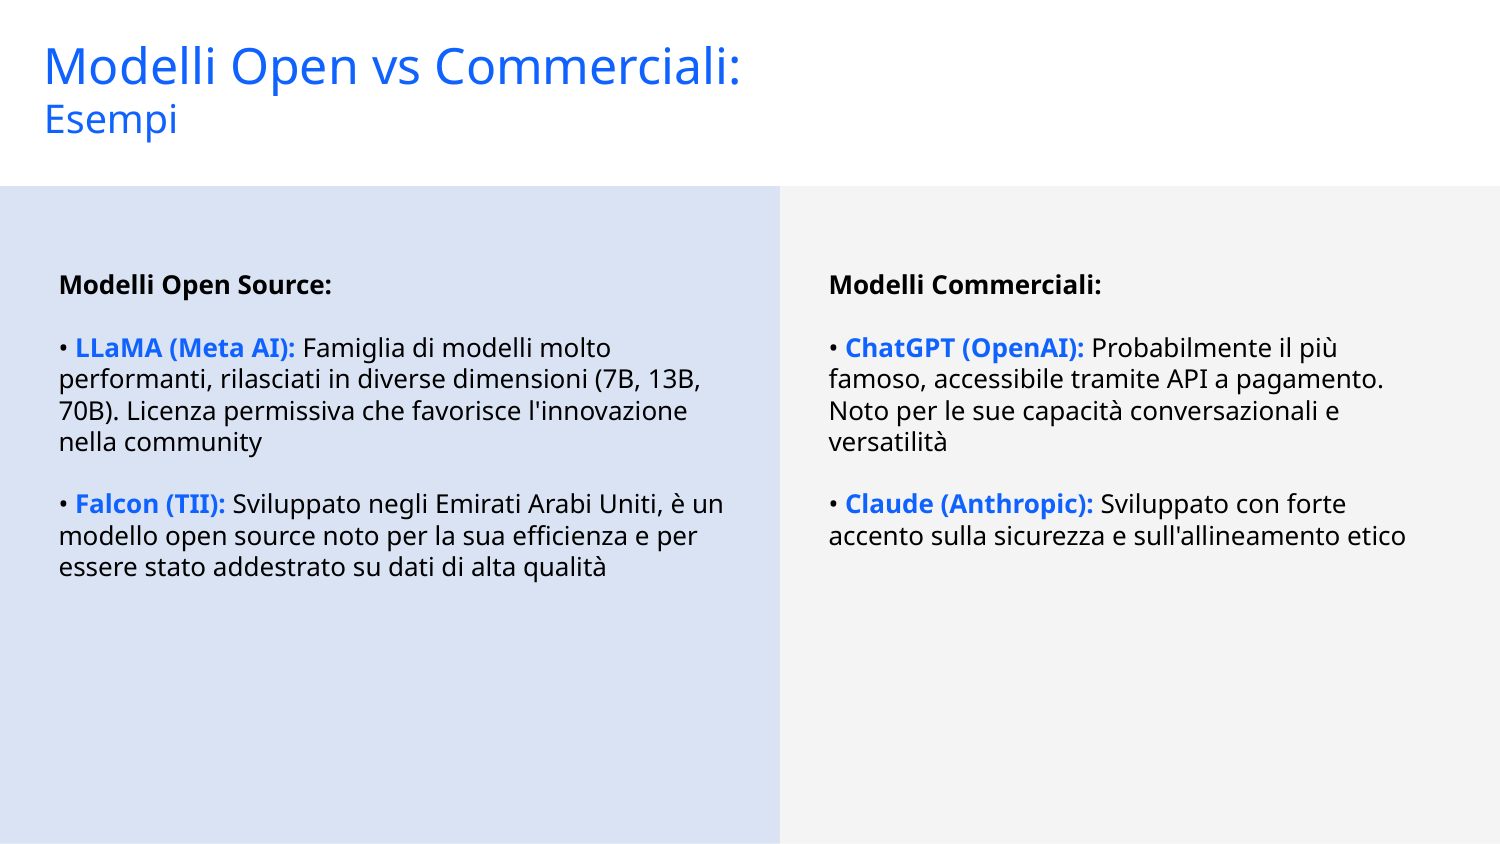

Modelli Open vs Commerciali:
Esempi

Modelli Open Source:
• LLaMA (Meta AI): Famiglia di modelli molto performanti, rilasciati in diverse dimensioni (7B, 13B, 70B). Licenza permissiva che favorisce l'innovazione nella community

• Falcon (TII): Sviluppato negli Emirati Arabi Uniti, è un modello open source noto per la sua efficienza e per essere stato addestrato su dati di alta qualità
Modelli Commerciali:
• ChatGPT (OpenAI): Probabilmente il più famoso, accessibile tramite API a pagamento. Noto per le sue capacità conversazionali e versatilità
• Claude (Anthropic): Sviluppato con forte accento sulla sicurezza e sull'allineamento etico